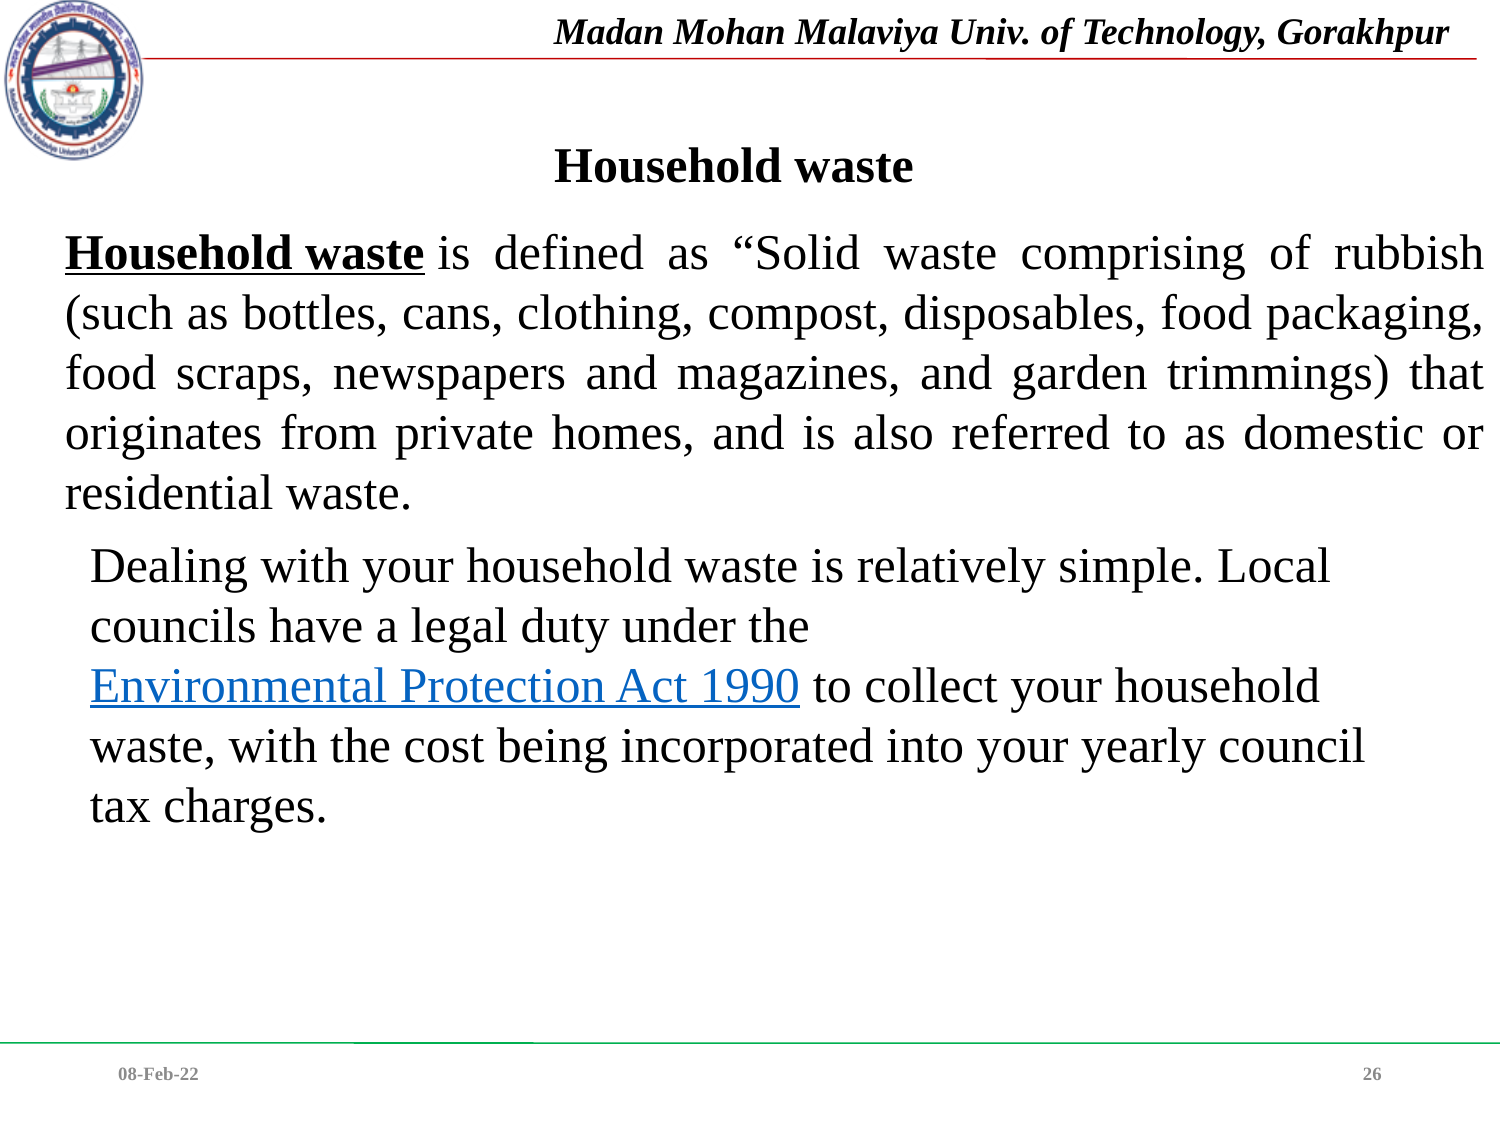

Household waste
Household waste is defined as “Solid waste comprising of rubbish (such as bottles, cans, clothing, compost, disposables, food packaging, food scraps, newspapers and magazines, and garden trimmings) that originates from private homes, and is also referred to as domestic or residential waste.
Dealing with your household waste is relatively simple. Local councils have a legal duty under the Environmental Protection Act 1990 to collect your household waste, with the cost being incorporated into your yearly council tax charges.
08-Feb-22

26